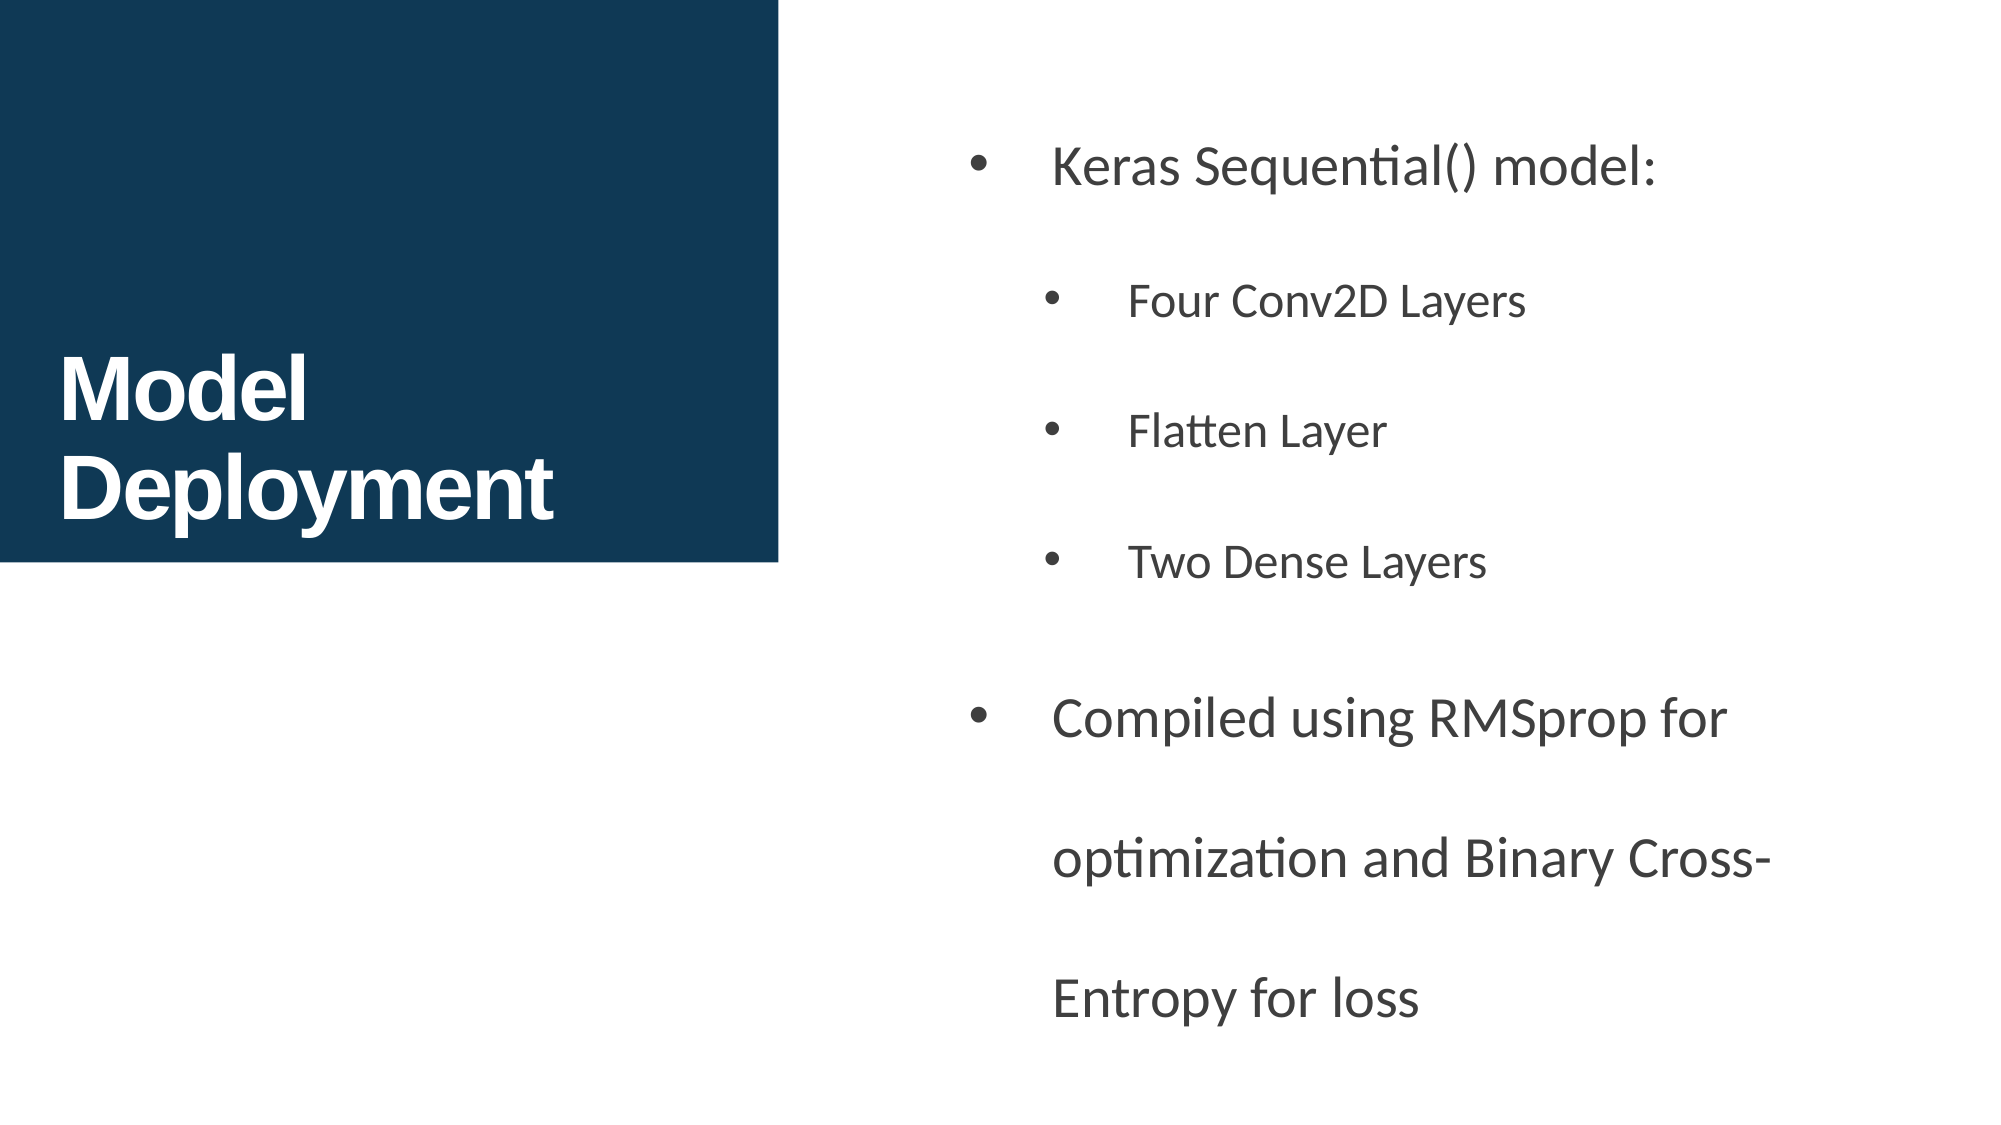

Keras Sequential() model:
Four Conv2D Layers
Flatten Layer
Two Dense Layers
Compiled using RMSprop for optimization and Binary Cross-Entropy for loss
# Model Deployment